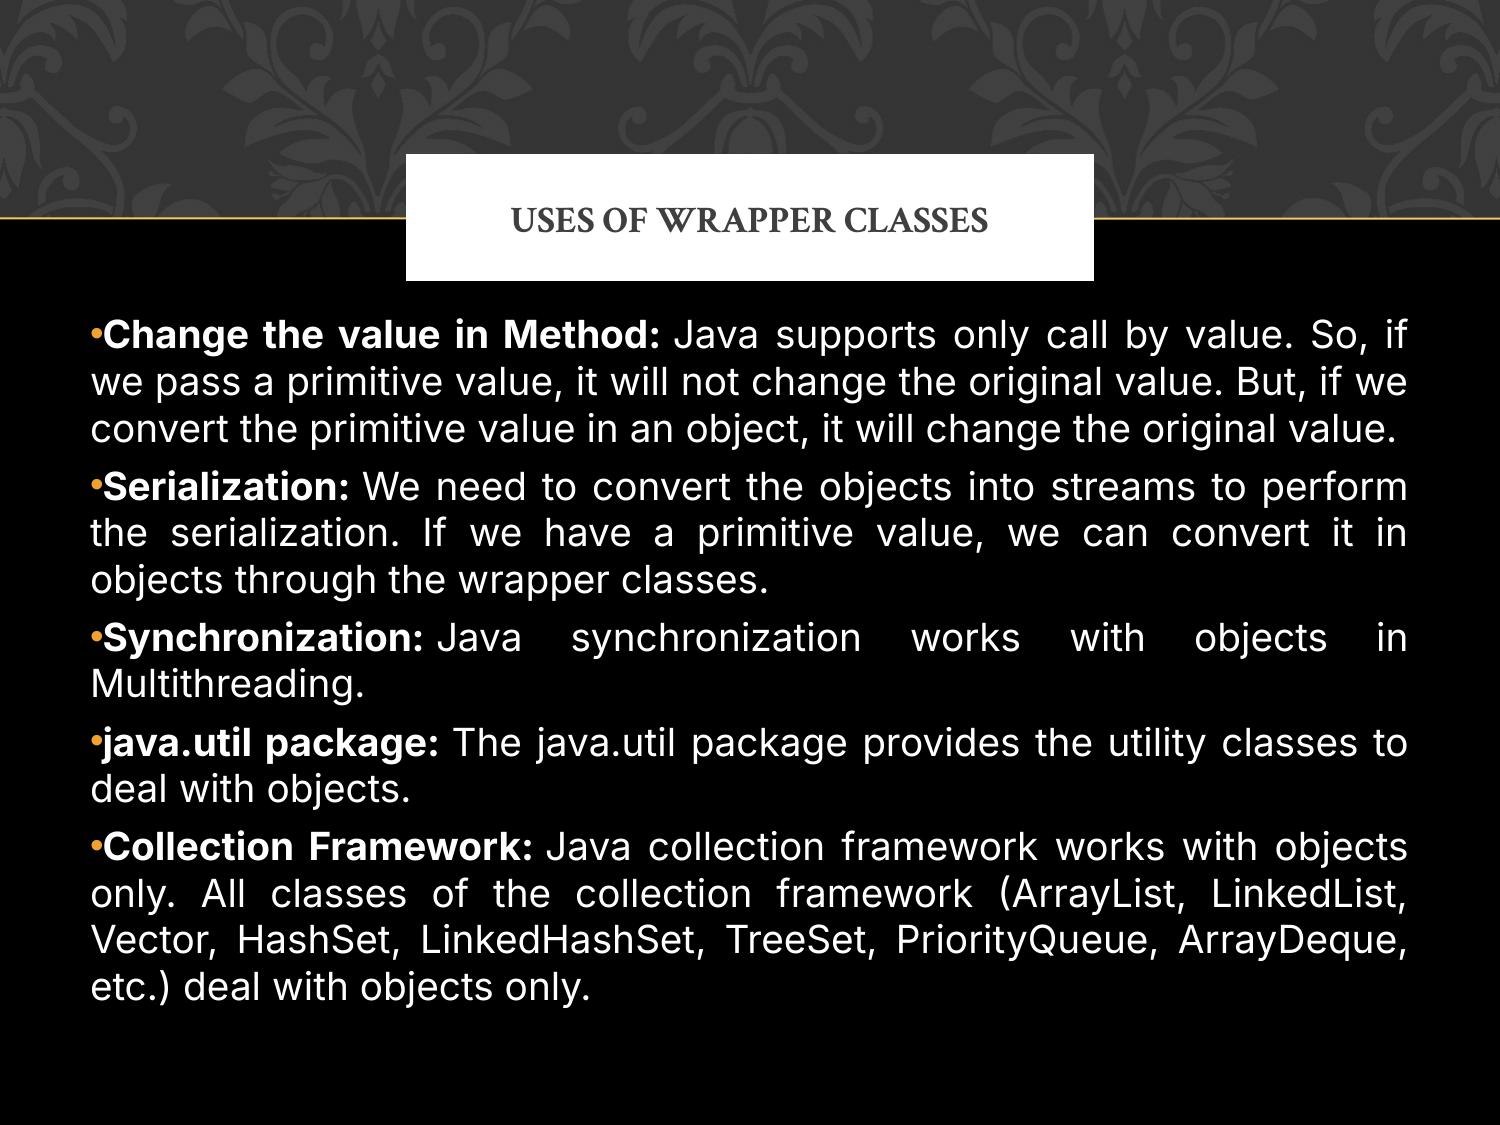

# USES OF WRAPPER CLASSES
Change the value in Method: Java supports only call by value. So, if we pass a primitive value, it will not change the original value. But, if we convert the primitive value in an object, it will change the original value.
Serialization: We need to convert the objects into streams to perform the serialization. If we have a primitive value, we can convert it in objects through the wrapper classes.
Synchronization: Java synchronization works with objects in Multithreading.
java.util package: The java.util package provides the utility classes to deal with objects.
Collection Framework: Java collection framework works with objects only. All classes of the collection framework (ArrayList, LinkedList, Vector, HashSet, LinkedHashSet, TreeSet, PriorityQueue, ArrayDeque, etc.) deal with objects only.